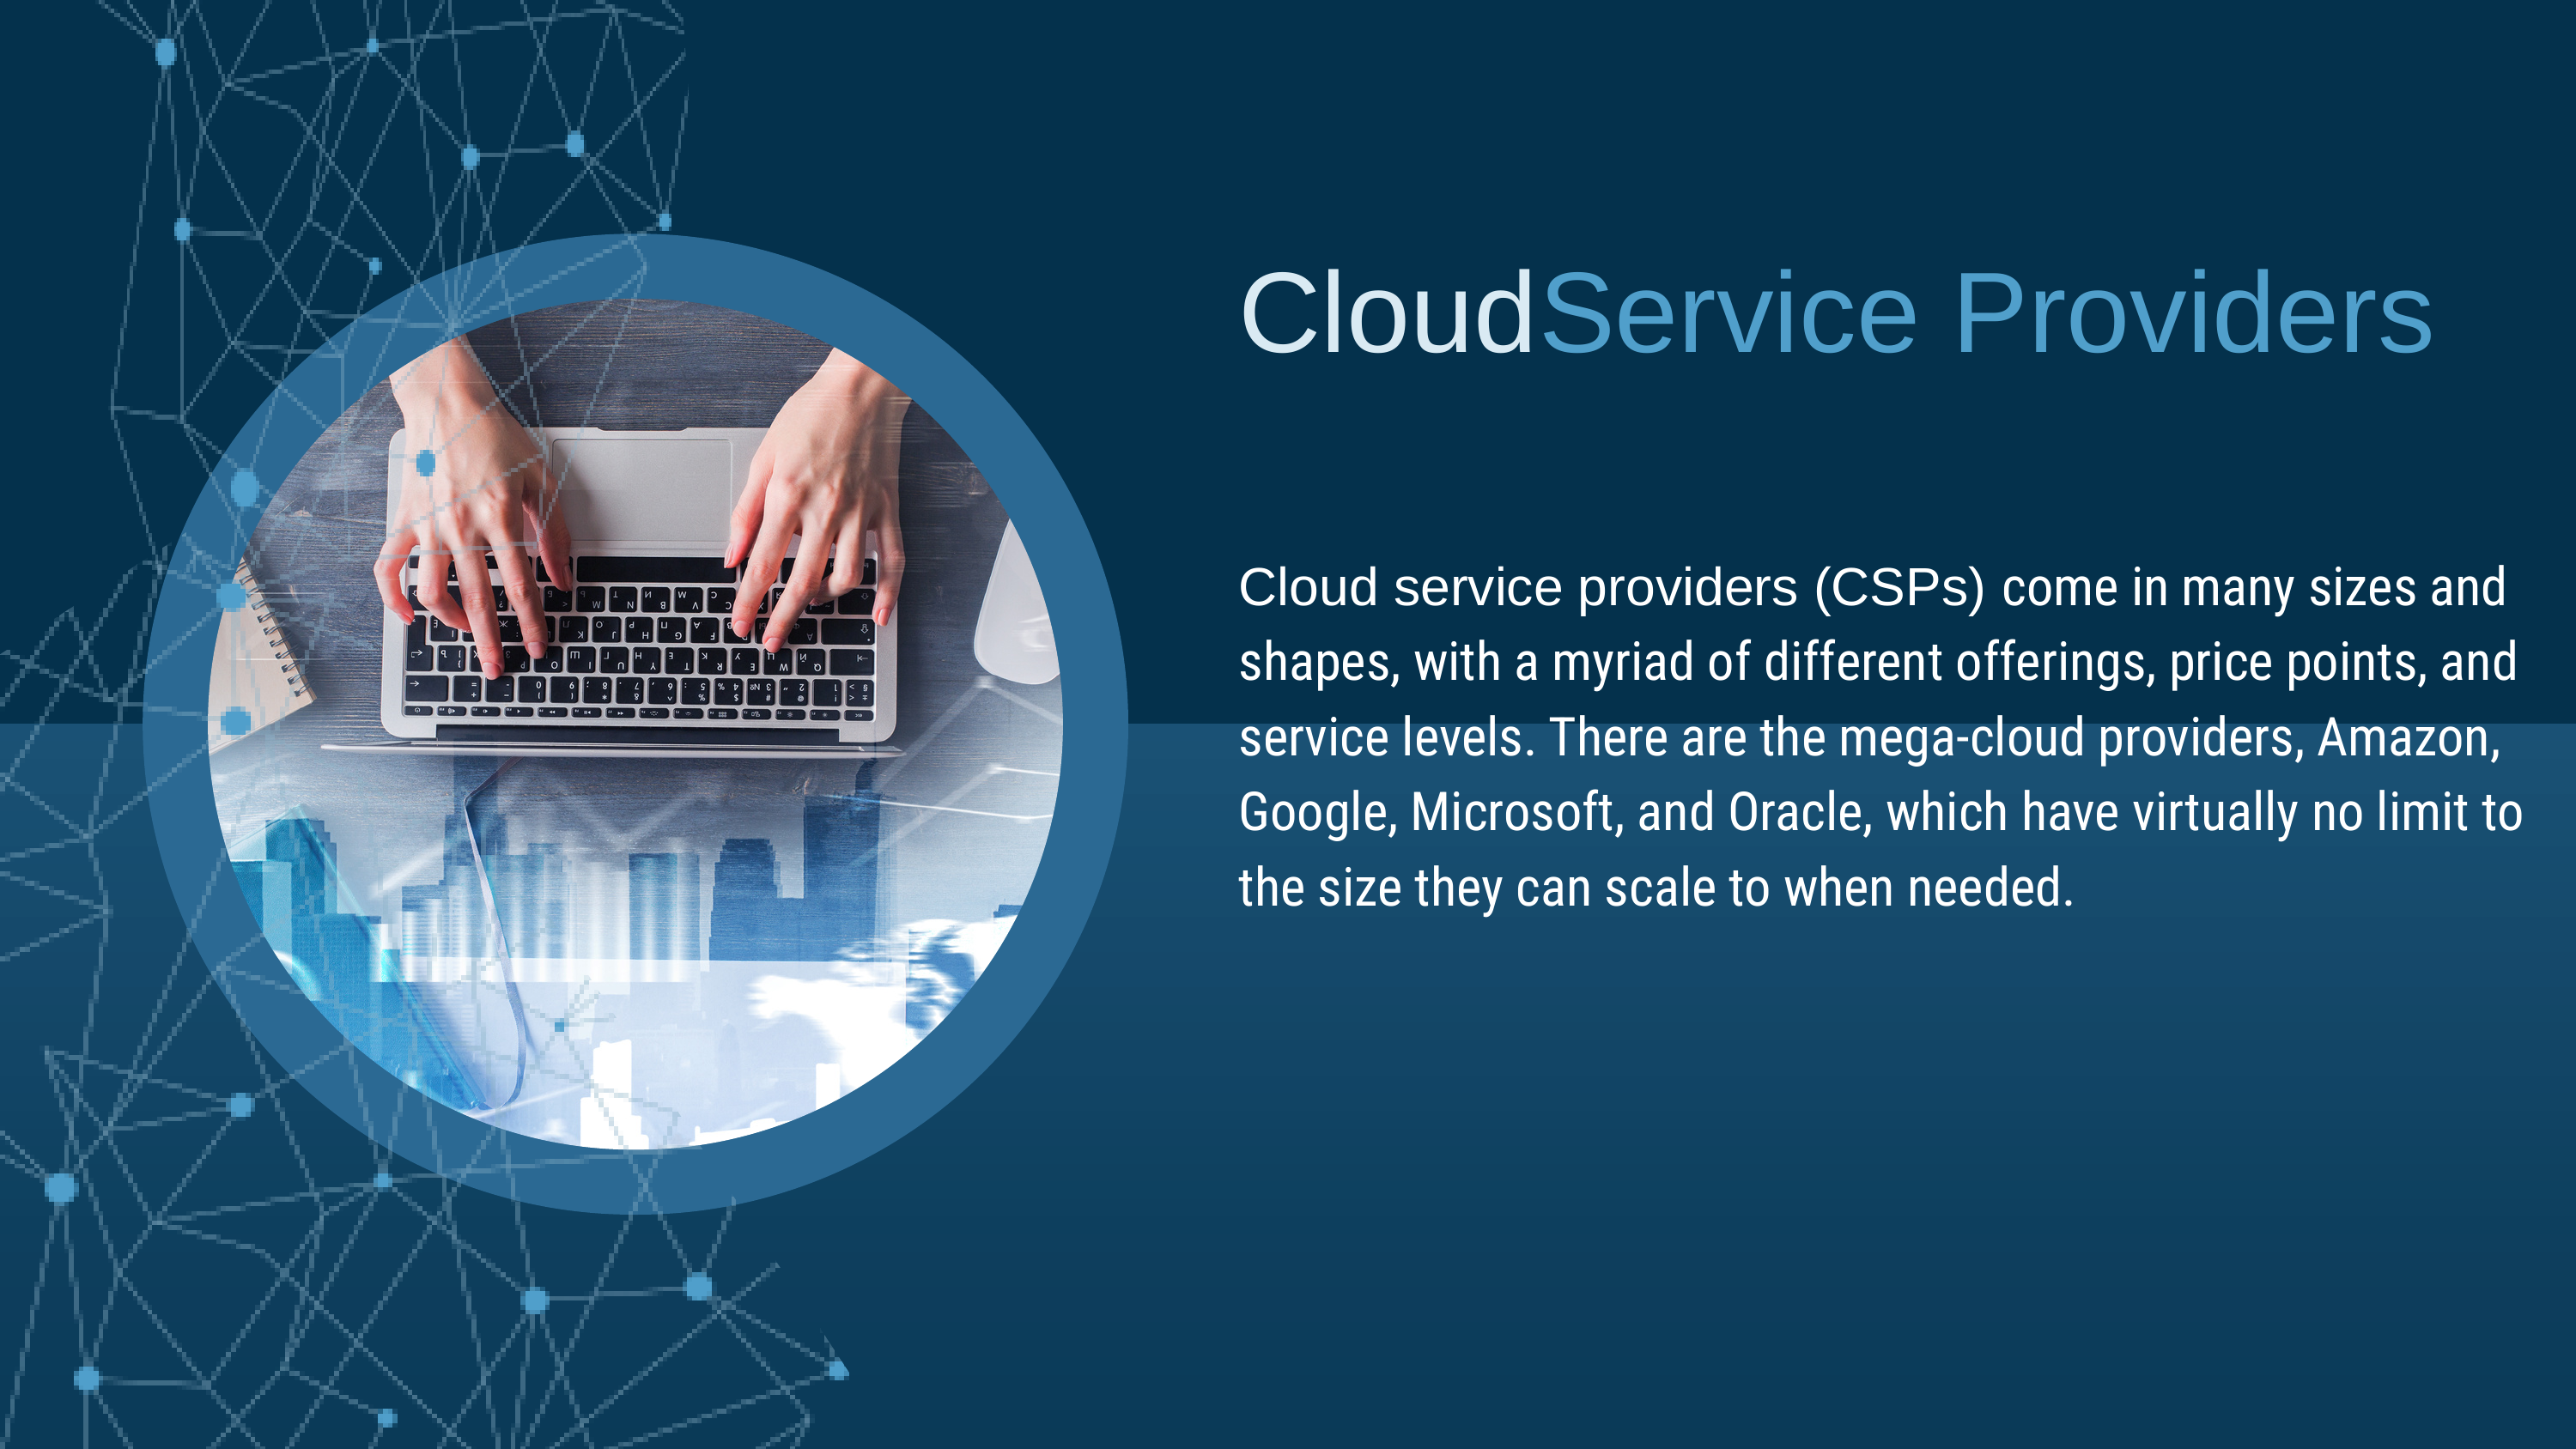

Cloud
Service Providers

Cloud service providers (CSPs) come in many sizes and shapes, with a myriad of different offerings, price points, and service levels. There are the mega-cloud providers, Amazon, Google, Microsoft, and Oracle, which have virtually no limit to the size they can scale to when needed.